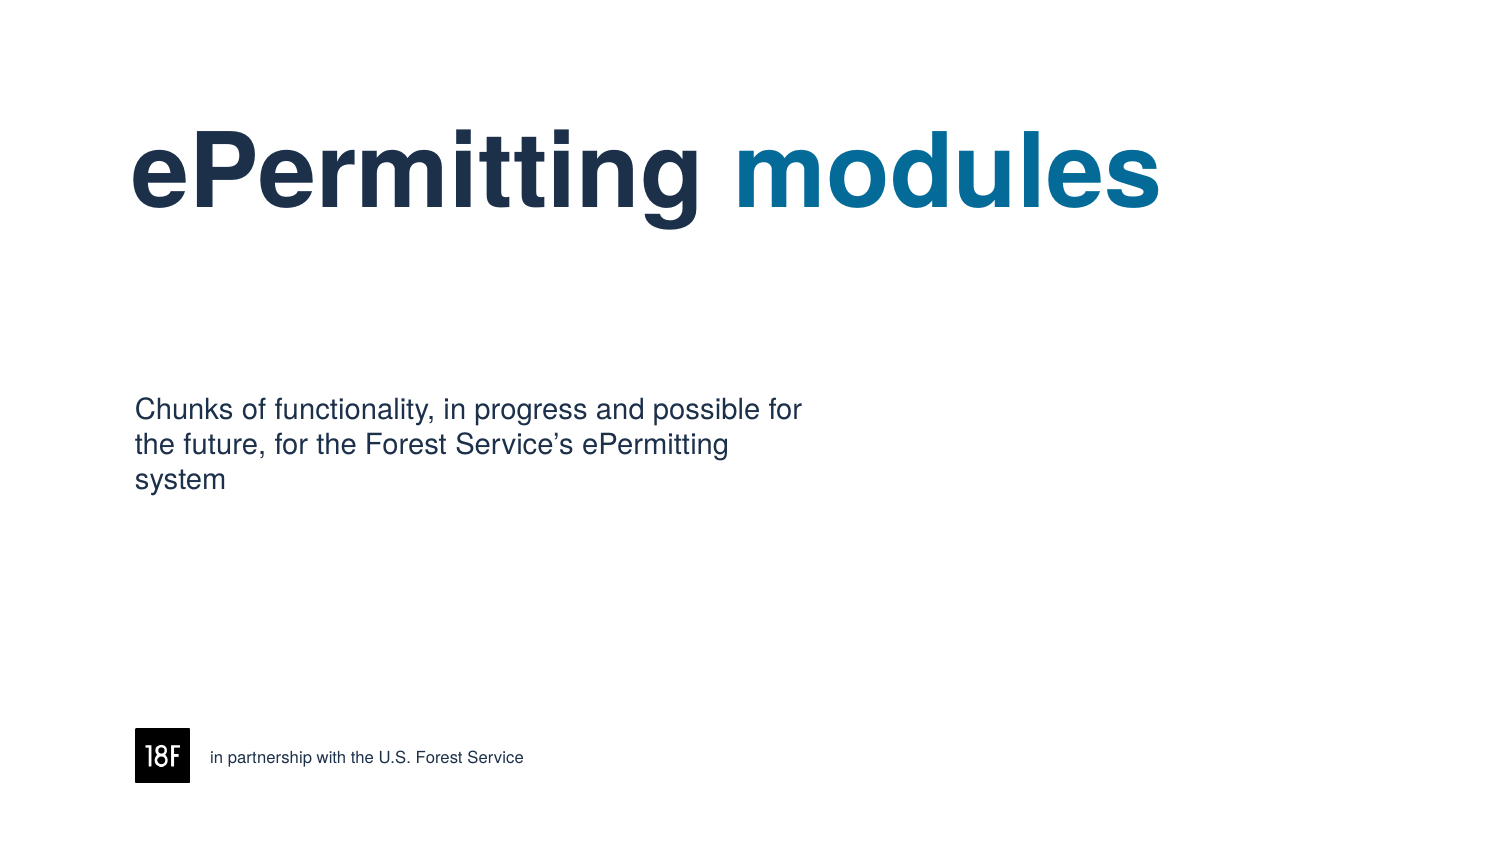

# ePermitting modules
Chunks of functionality, in progress and possible for the future, for the Forest Service’s ePermitting system
in partnership with the U.S. Forest Service